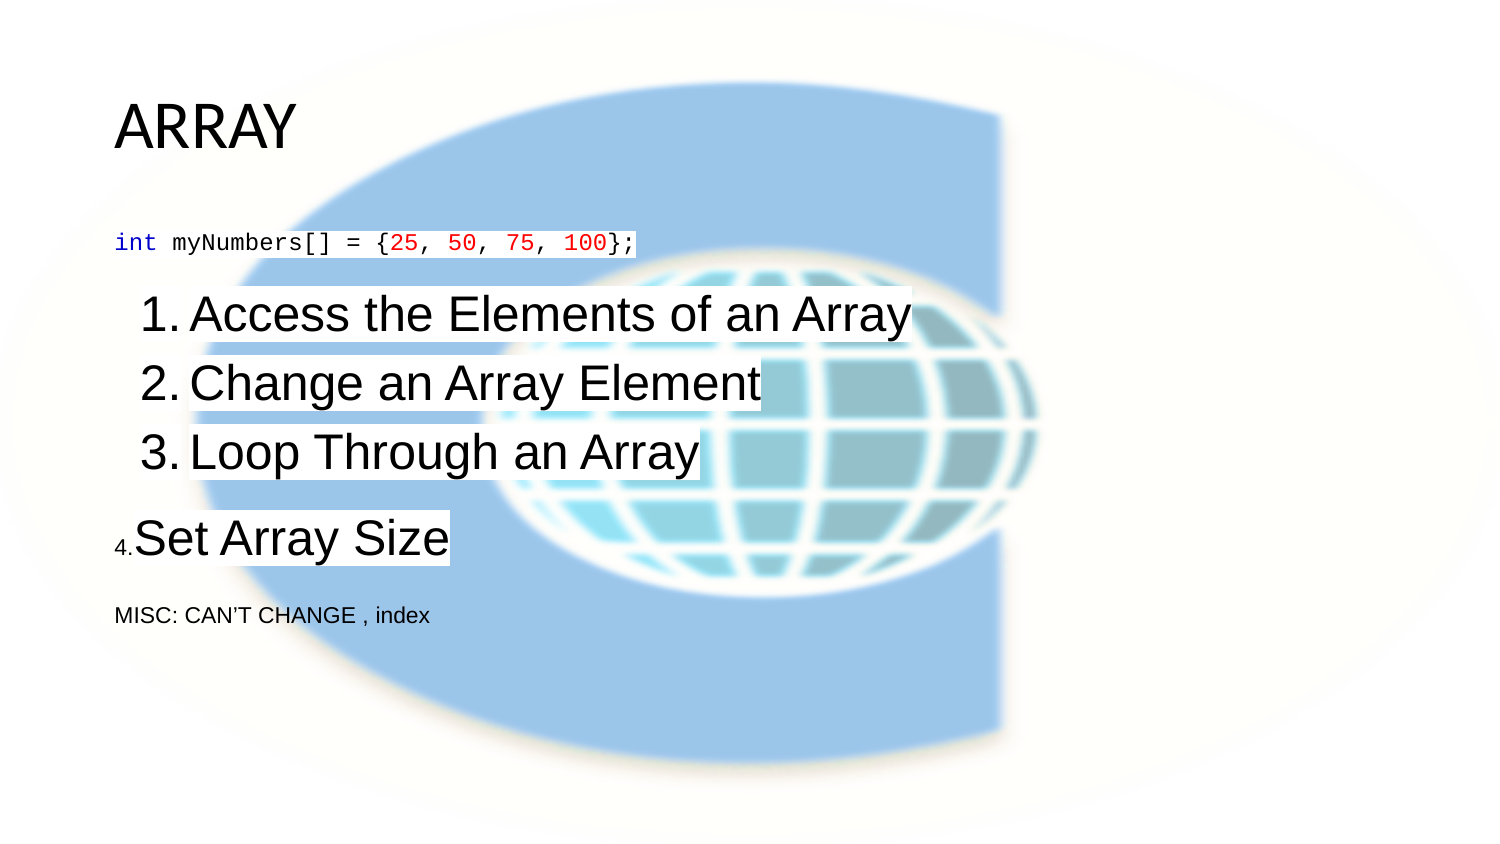

# ARRAY
int myNumbers[] = {25, 50, 75, 100};
Access the Elements of an Array
Change an Array Element
Loop Through an Array
4.Set Array Size

MISC: CAN’T CHANGE , index